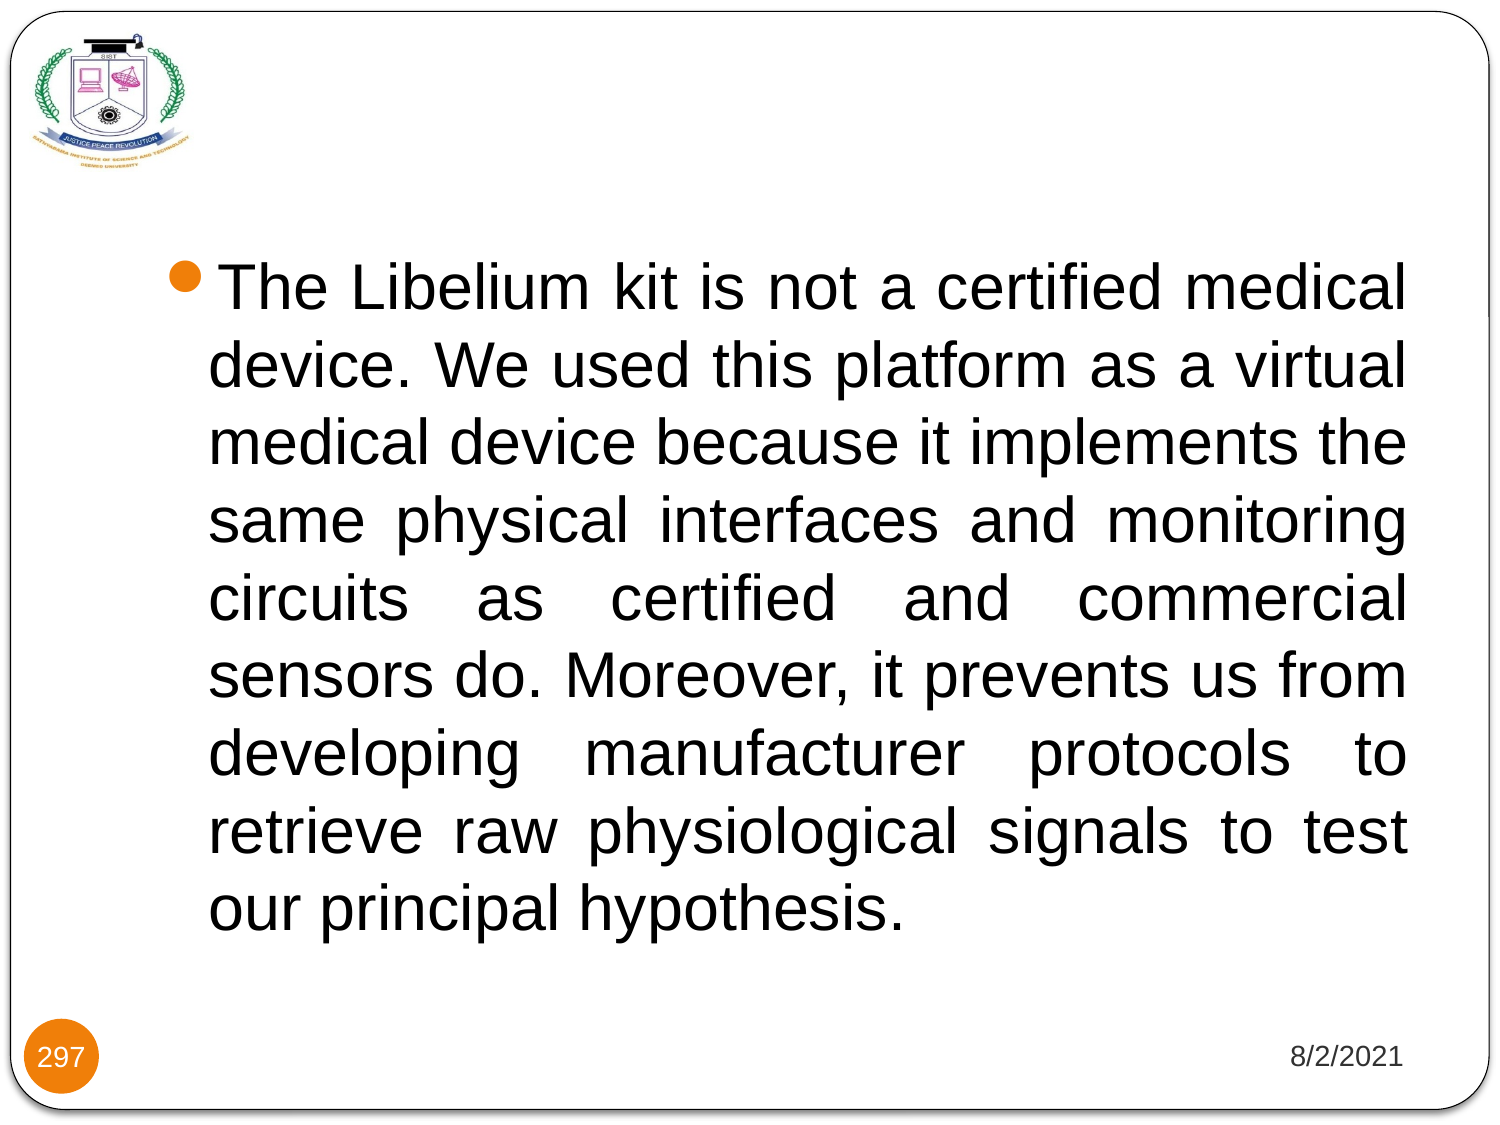

The Libelium kit is not a certified medical device. We used this platform as a virtual medical device because it implements the same physical interfaces and monitoring circuits as certified and commercial sensors do. Moreover, it prevents us from developing manufacturer protocols to retrieve raw physiological signals to test our principal hypothesis.
8/2/2021
297